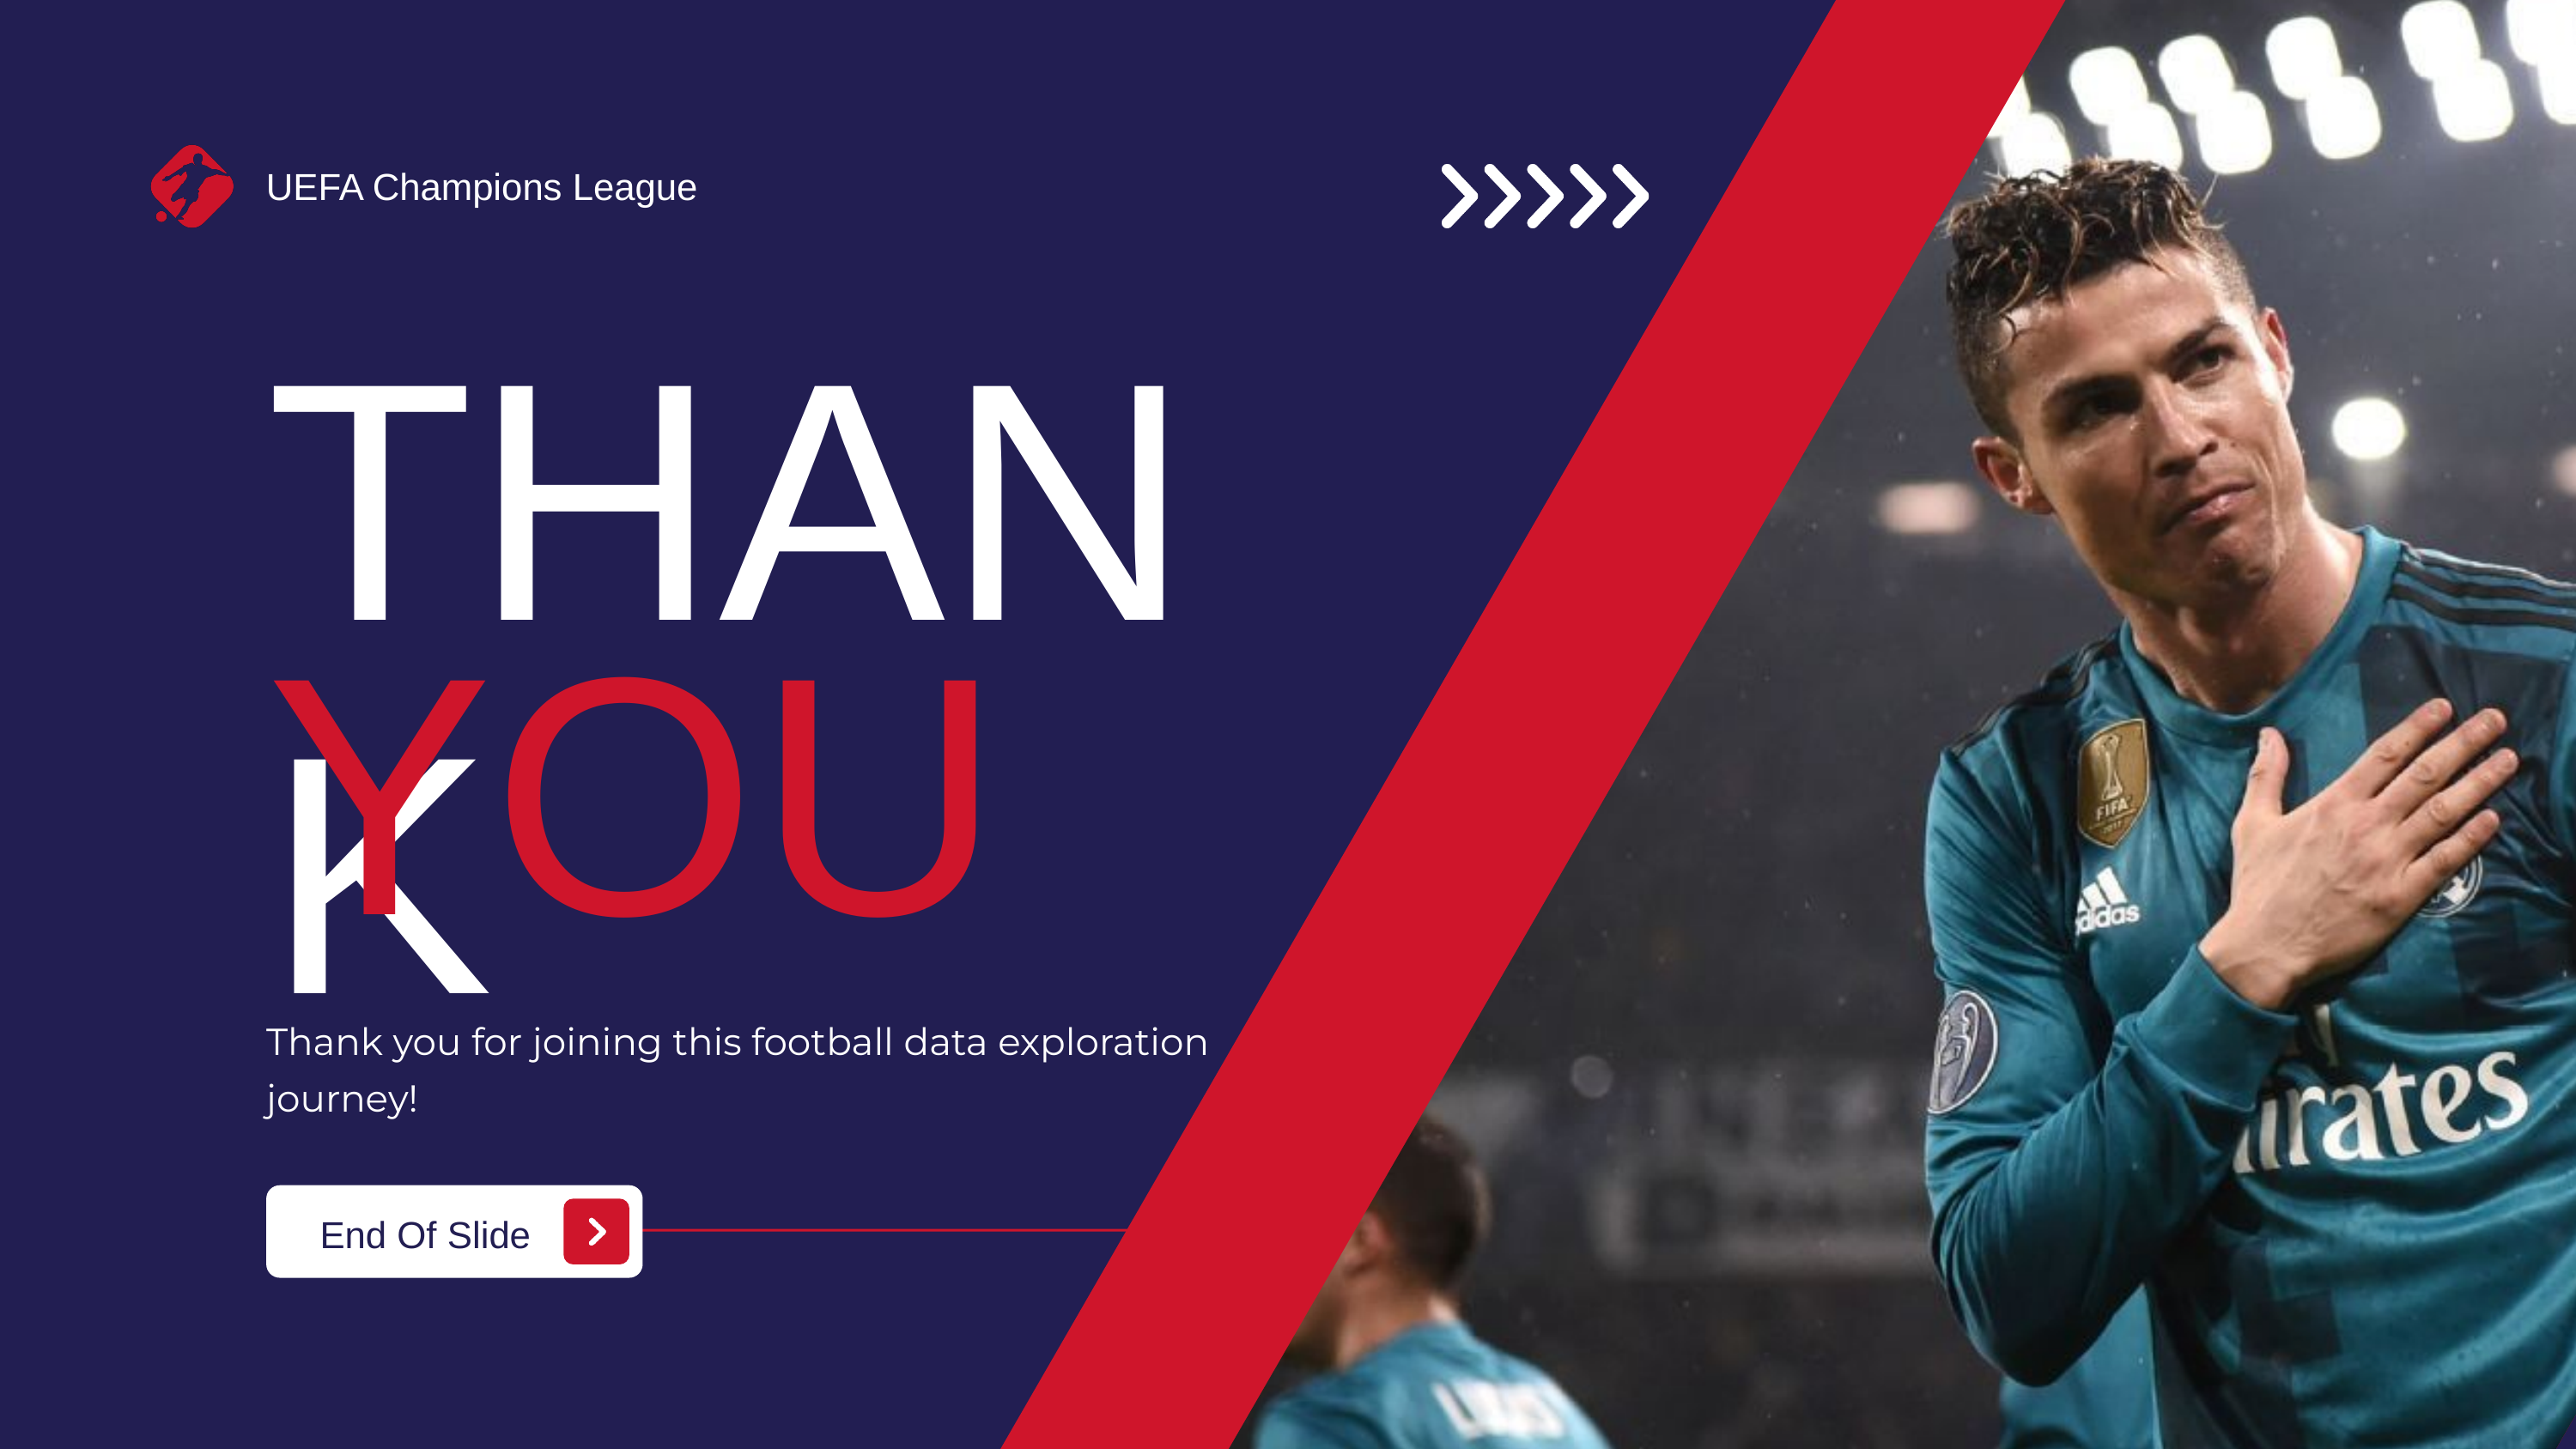

UEFA Champions League
THANK
YOU
Thank you for joining this football data exploration journey!

End Of Slide